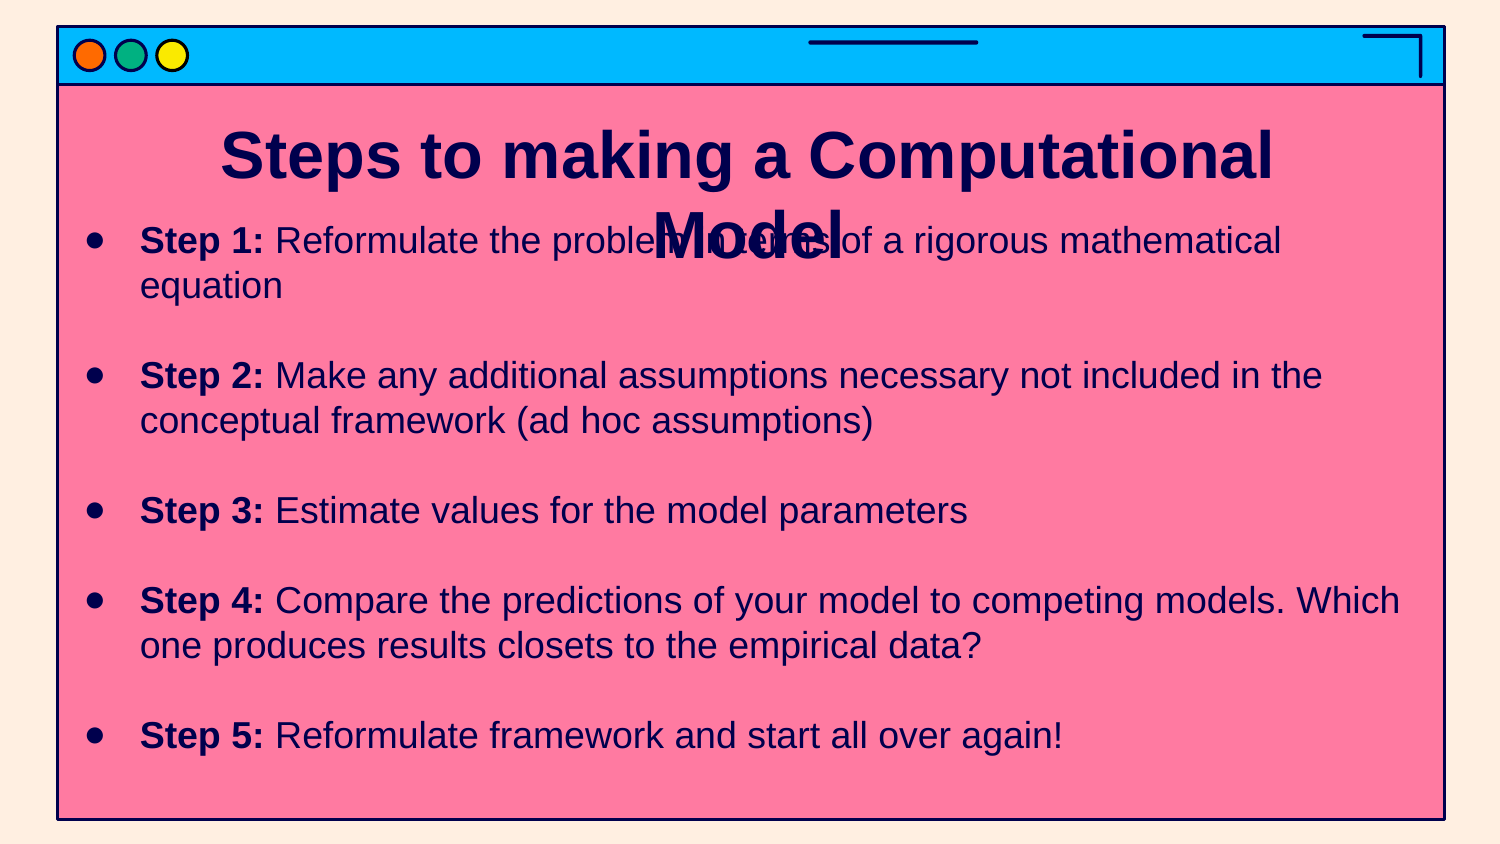

# Steps to making a Computational Model
Step 1: Reformulate the problem in terms of a rigorous mathematical equation

Step 2: Make any additional assumptions necessary not included in the conceptual framework (ad hoc assumptions)

Step 3: Estimate values for the model parameters

Step 4: Compare the predictions of your model to competing models. Which one produces results closets to the empirical data?

Step 5: Reformulate framework and start all over again!